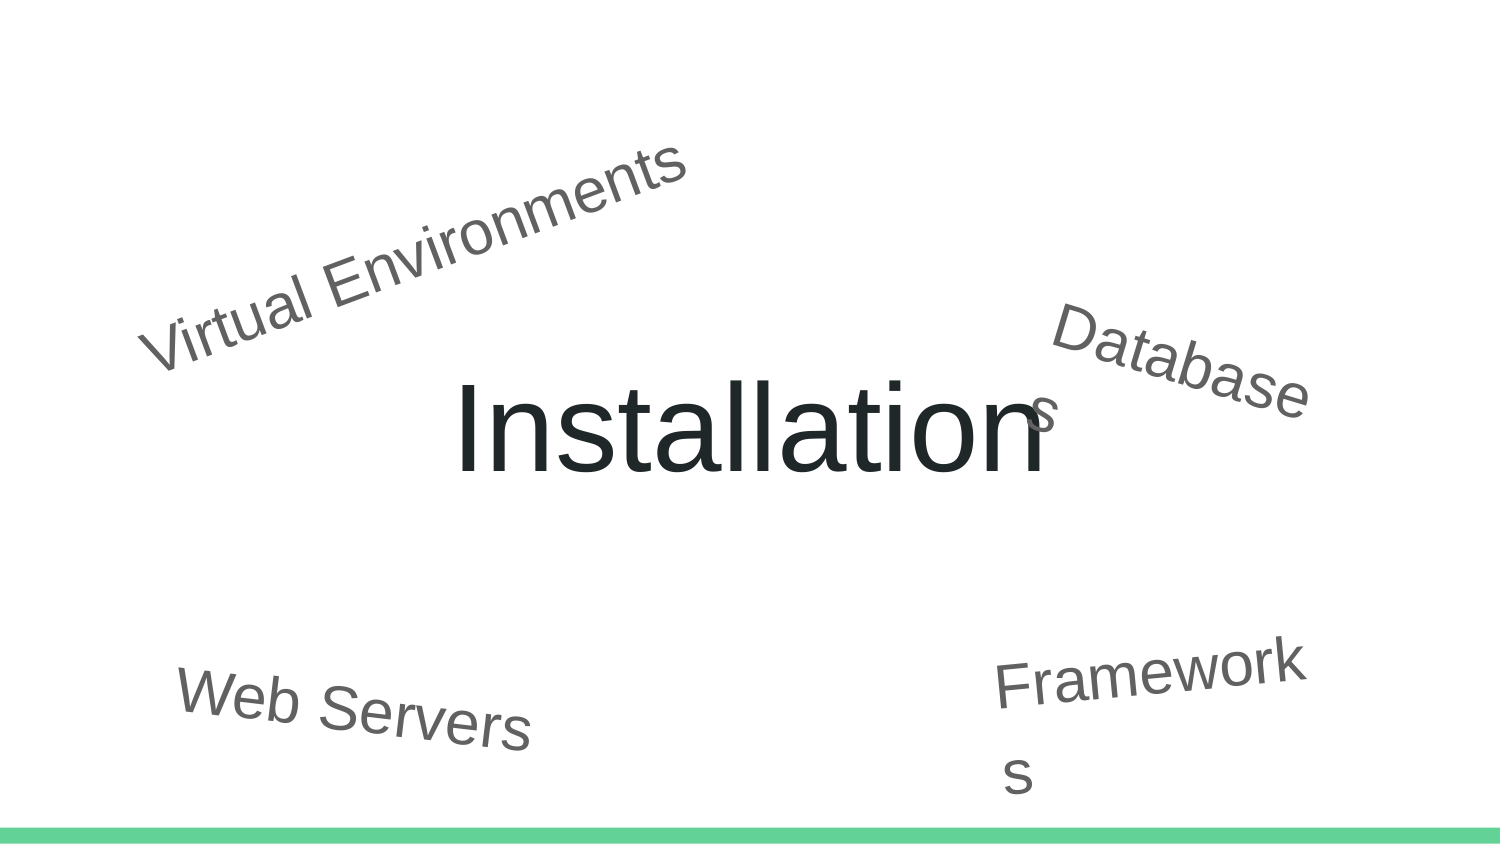

Virtual Environments
Databases
# Installation
Frameworks
Web Servers